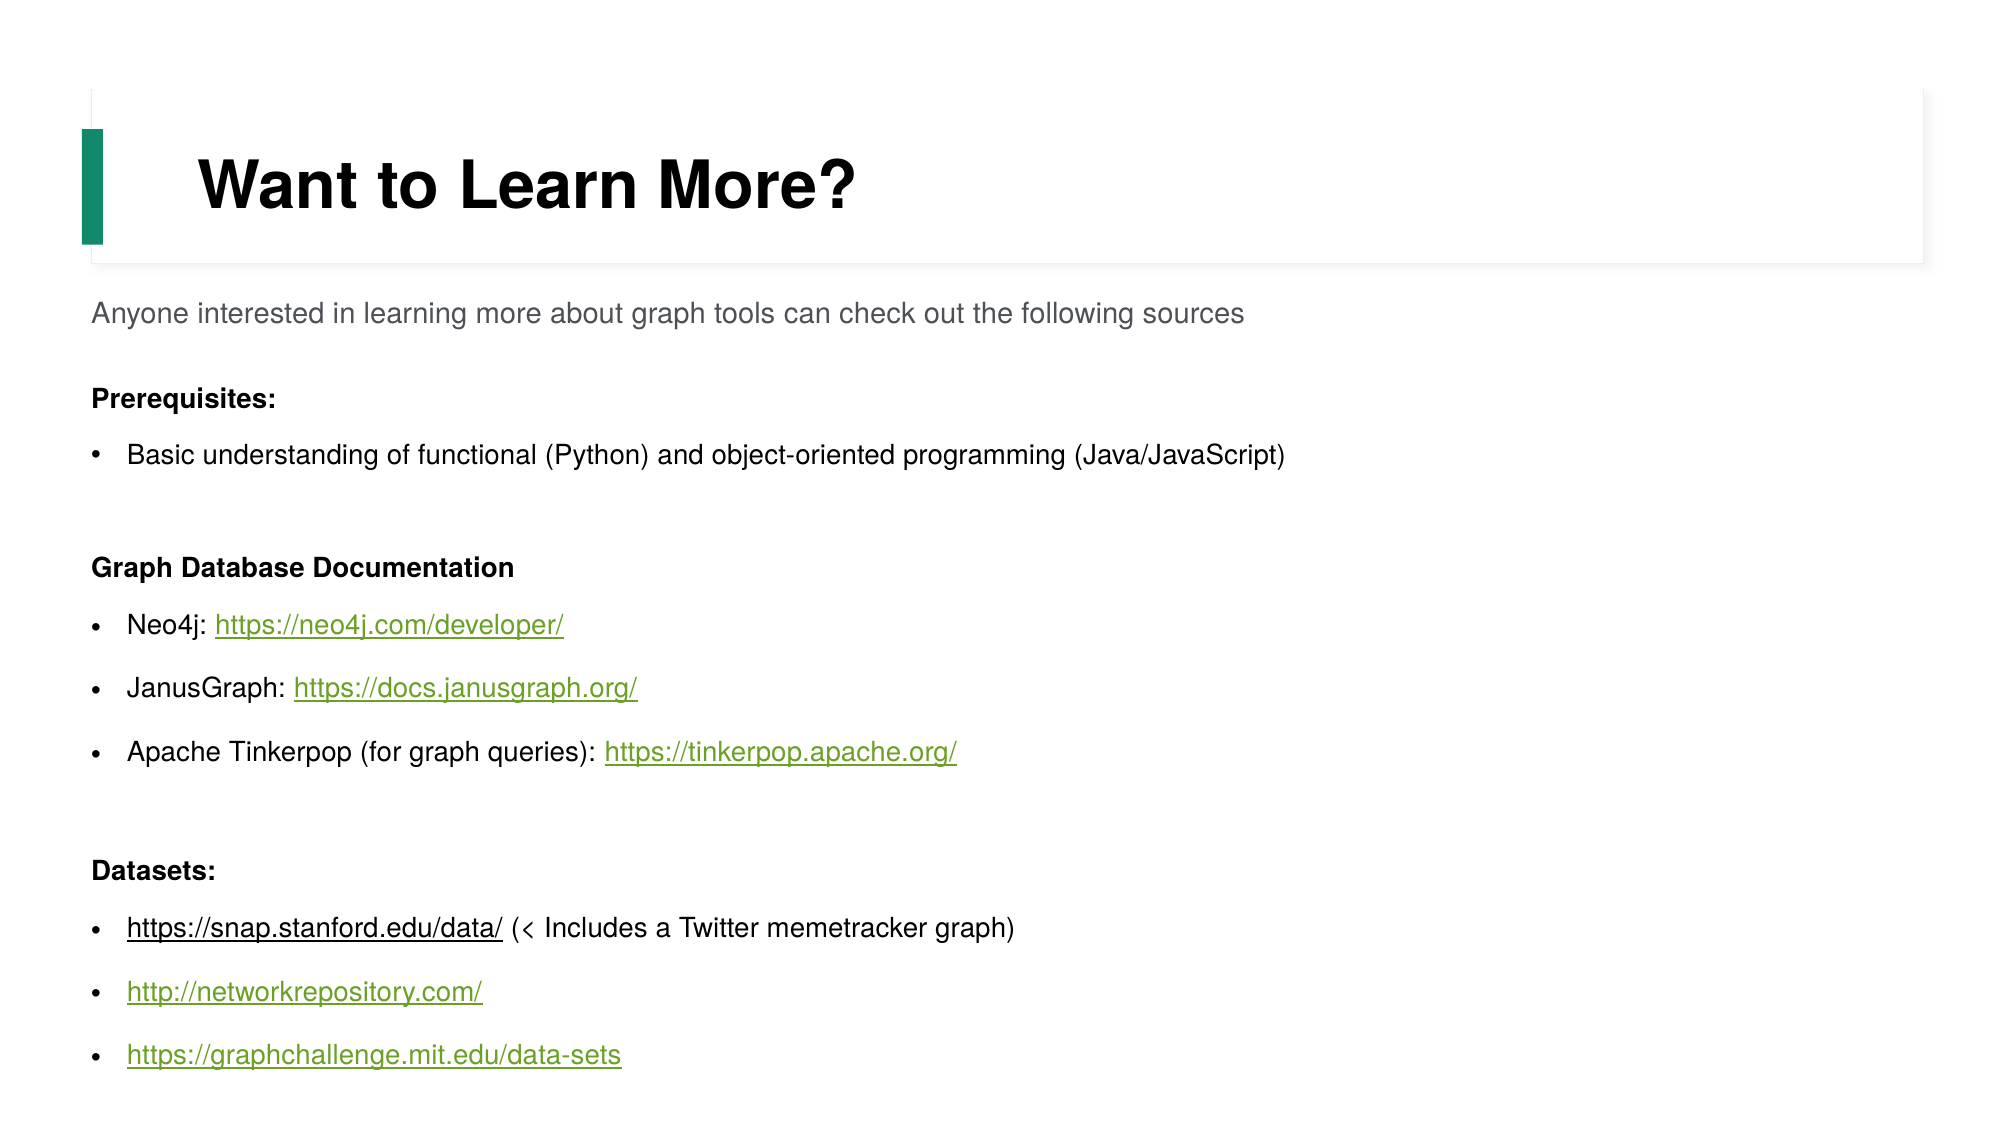

# Want to Learn More?
Anyone interested in learning more about graph tools can check out the following sources
Prerequisites:
Basic understanding of functional (Python) and object-oriented programming (Java/JavaScript)

Graph Database Documentation
Neo4j: https://neo4j.com/developer/
JanusGraph: https://docs.janusgraph.org/
Apache Tinkerpop (for graph queries): https://tinkerpop.apache.org/

Datasets:
https://snap.stanford.edu/data/ (< Includes a Twitter memetracker graph)
http://networkrepository.com/
https://graphchallenge.mit.edu/data-sets